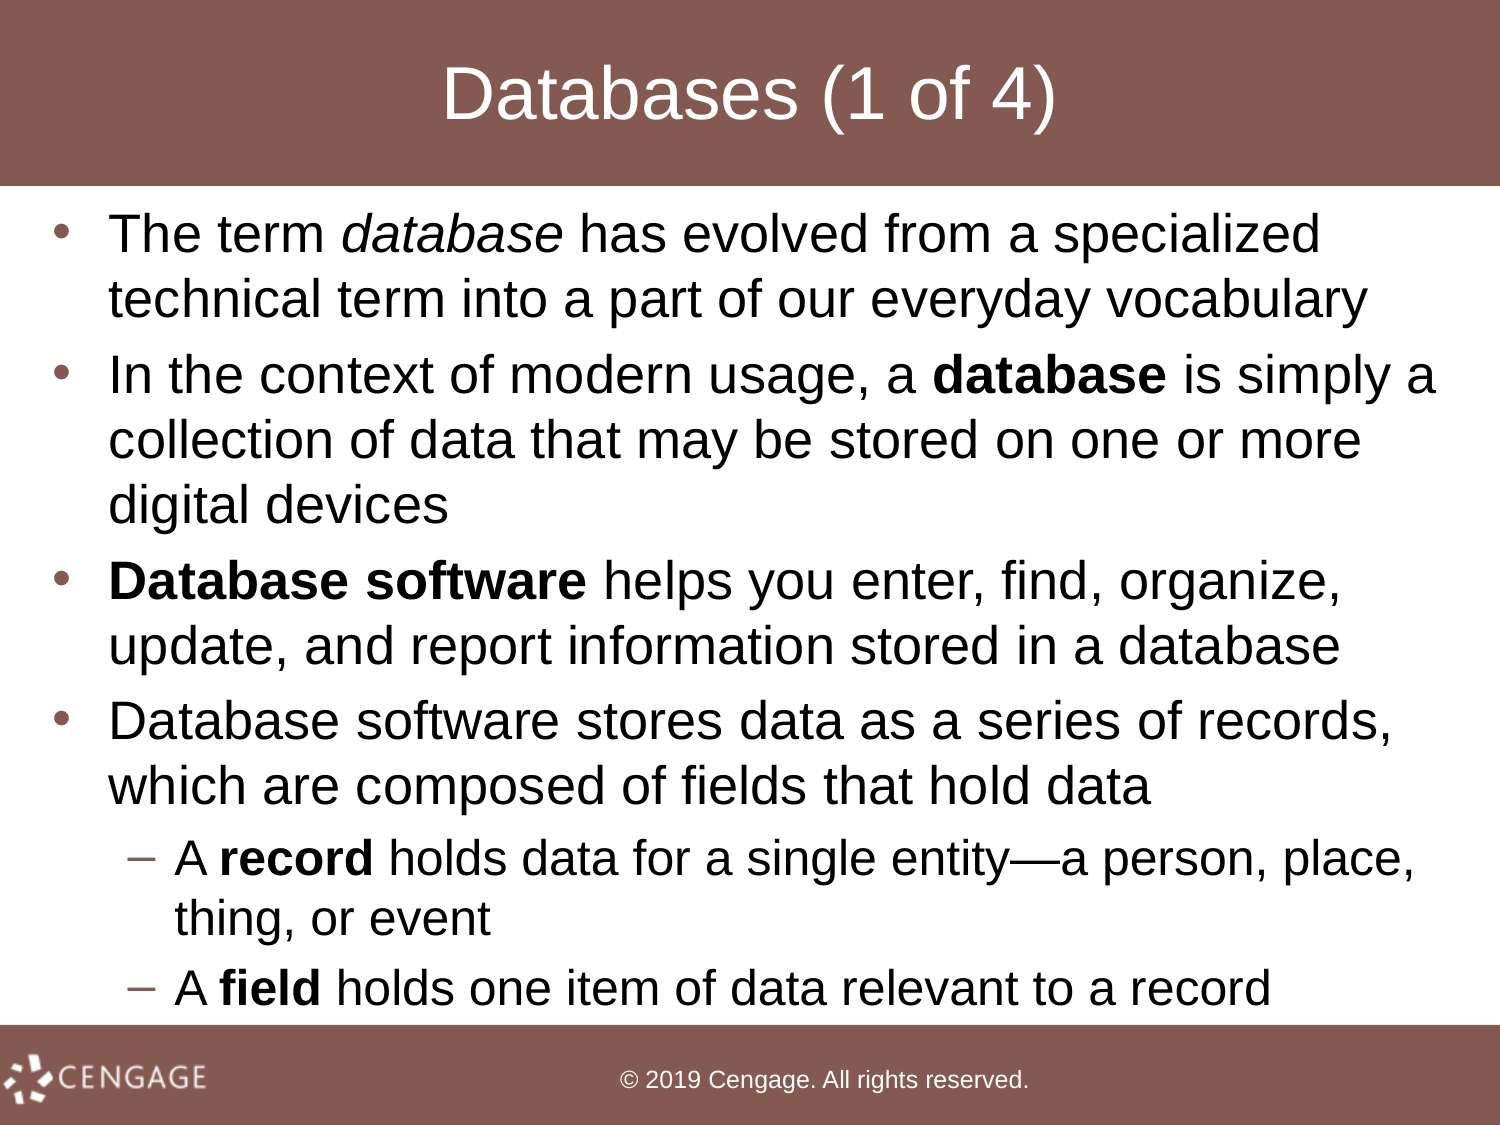

# Databases (1 of 4)
The term database has evolved from a specialized technical term into a part of our everyday vocabulary
In the context of modern usage, a database is simply a collection of data that may be stored on one or more digital devices
Database software helps you enter, find, organize, update, and report information stored in a database
Database software stores data as a series of records, which are composed of fields that hold data
A record holds data for a single entity—a person, place, thing, or event
A field holds one item of data relevant to a record